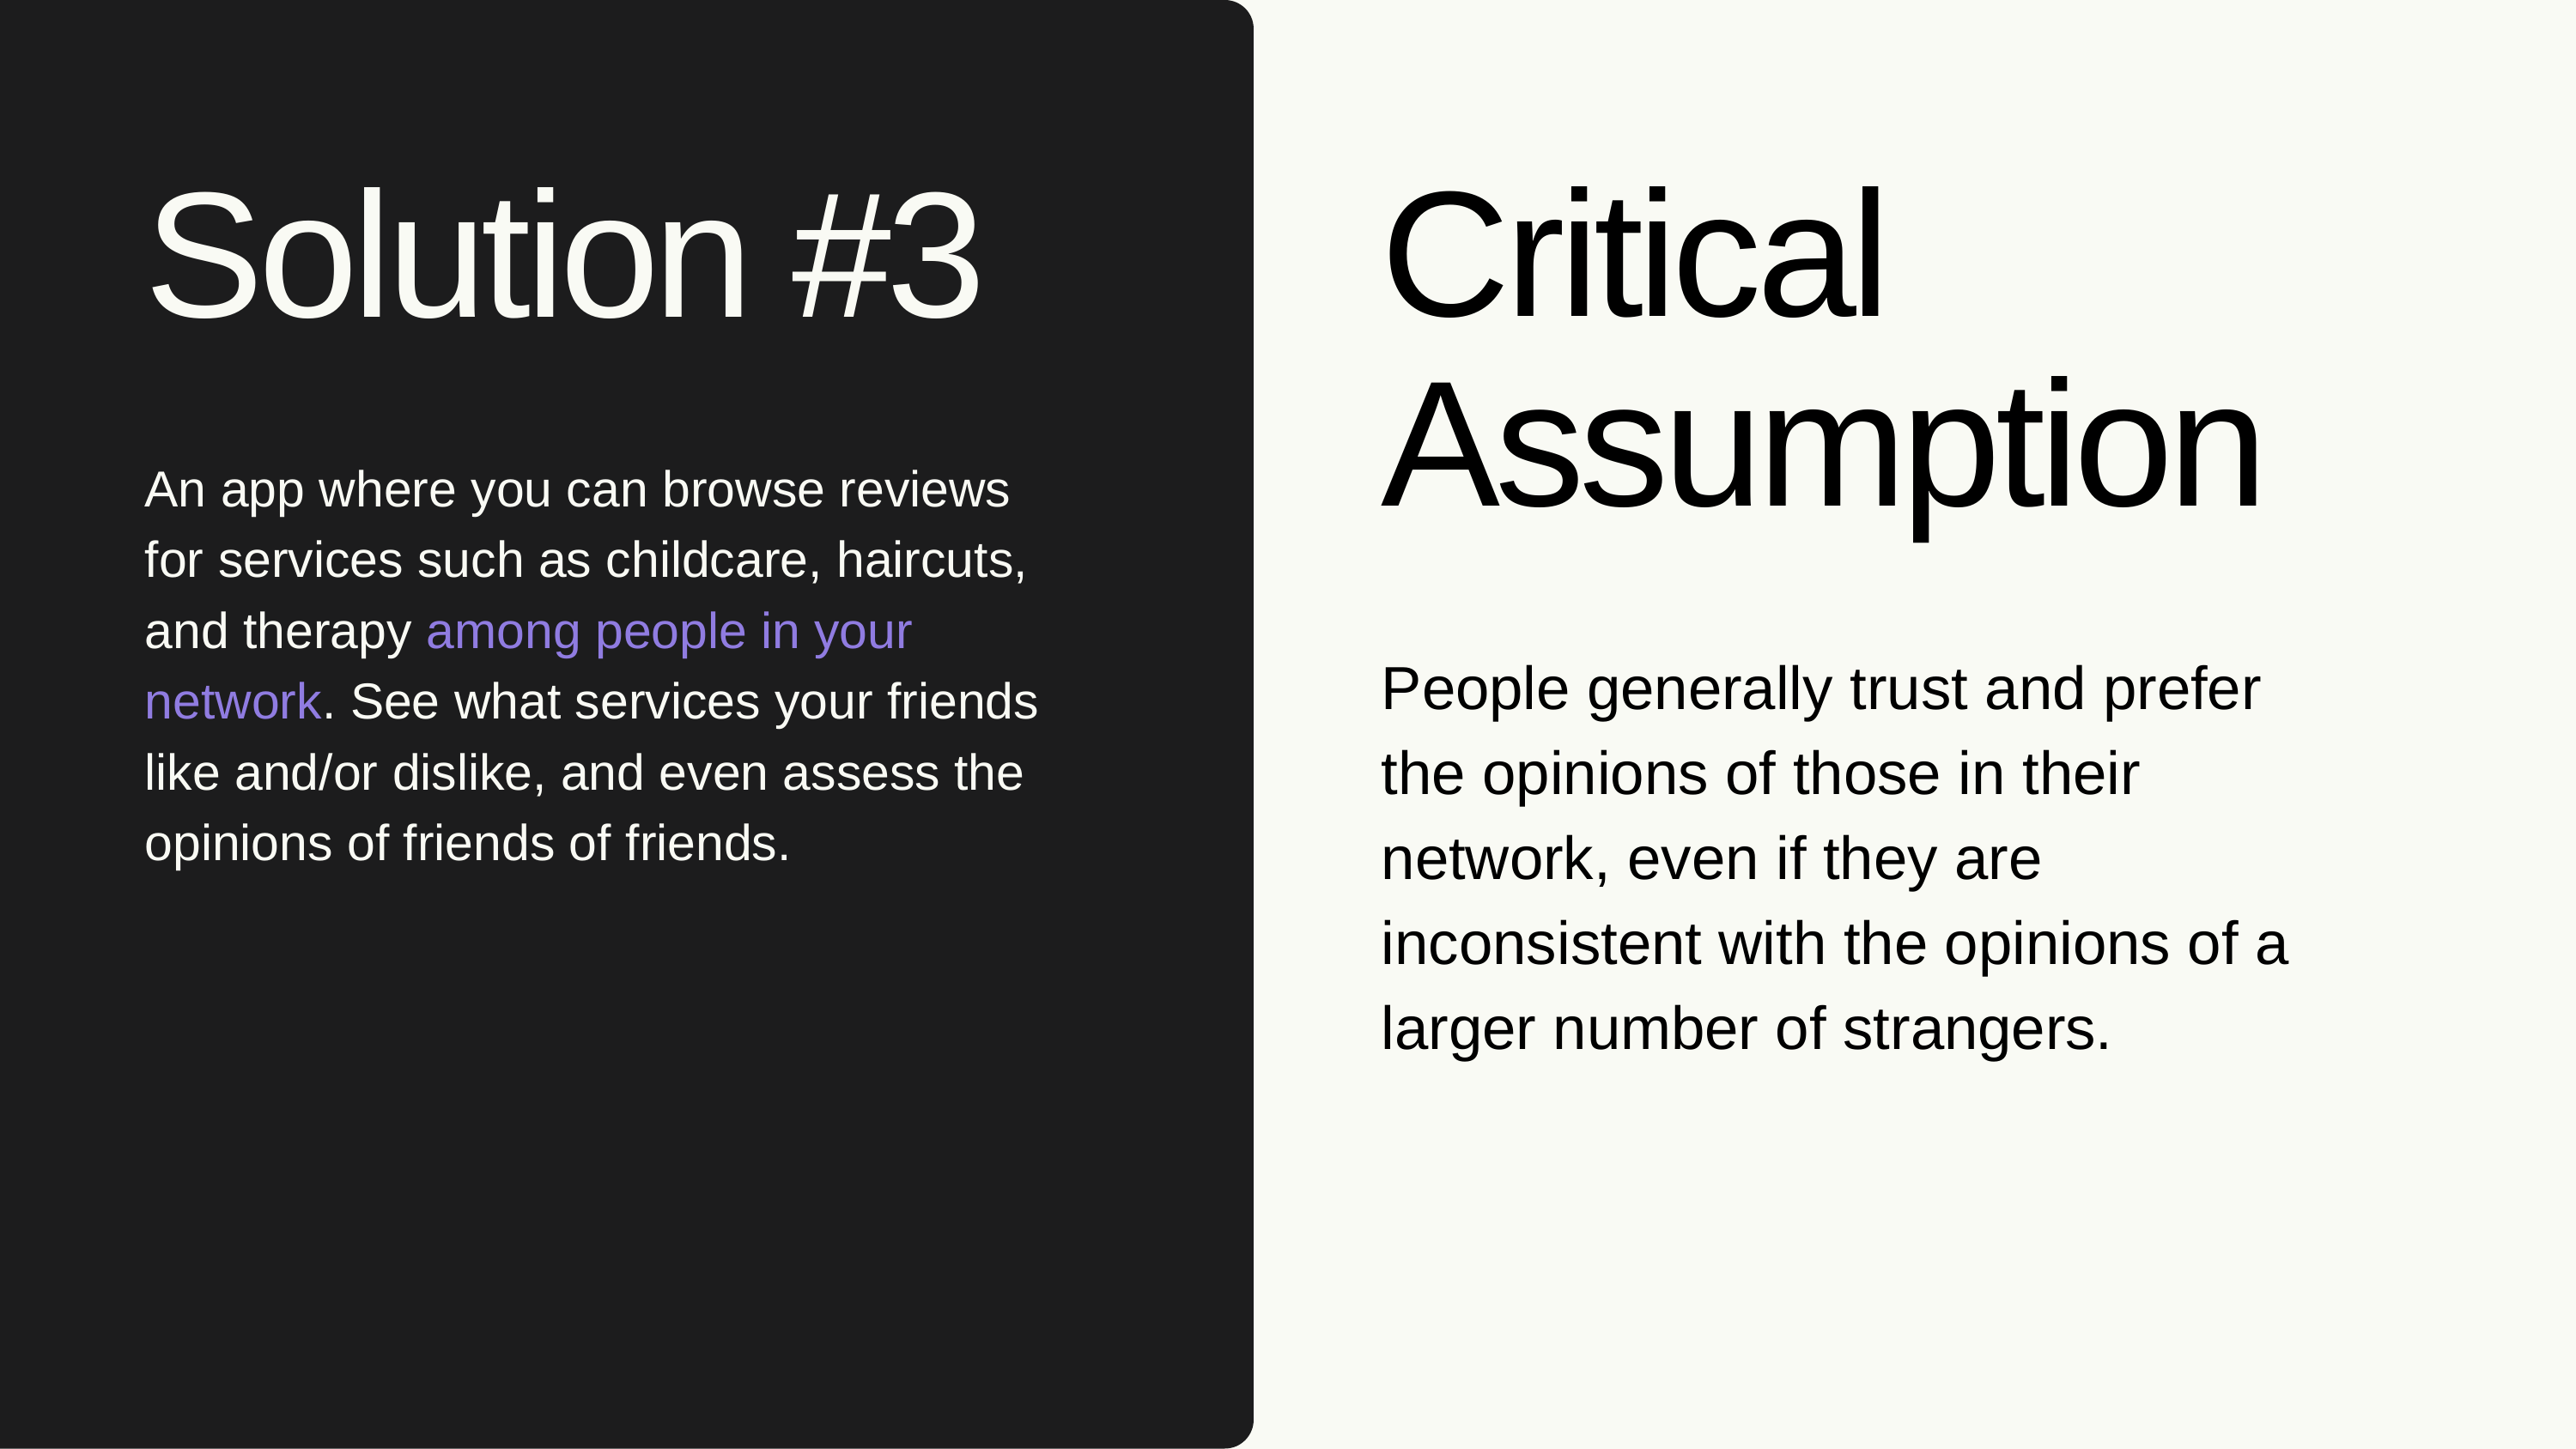

Solution #3
Critical Assumptionitical
An app where you can browse reviews for services such as childcare, haircuts, and therapy among people in your network. See what services your friends like and/or dislike, and even assess the opinions of friends of friends.
People generally trust and prefer the opinions of those in their network, even if they are inconsistent with the opinions of a larger number of strangers.